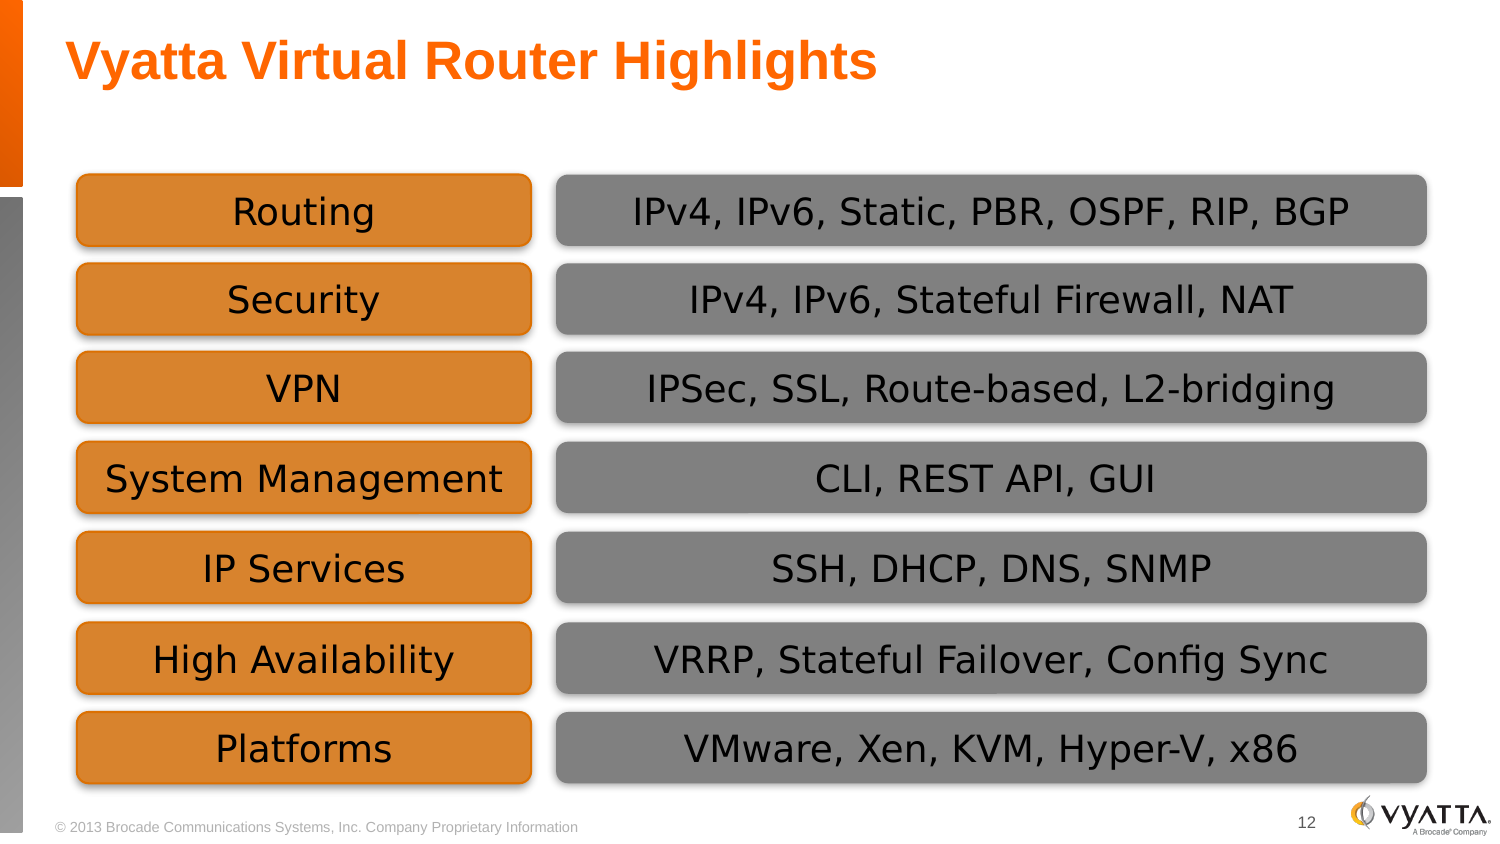

# Vyatta Virtual Router Highlights
Routing
IPv4, IPv6, Static, PBR, OSPF, RIP, BGP
Security
IPv4, IPv6, Stateful Firewall, NAT
VPN
IPSec, SSL, Route-based, L2-bridging
System Management
CLI, REST API, GUI
IP Services
SSH, DHCP, DNS, SNMP
High Availability
VRRP, Stateful Failover, Config Sync
Platforms
VMware, Xen, KVM, Hyper-V, x86
12
© 2013 Brocade Communications Systems, Inc. Company Proprietary Information